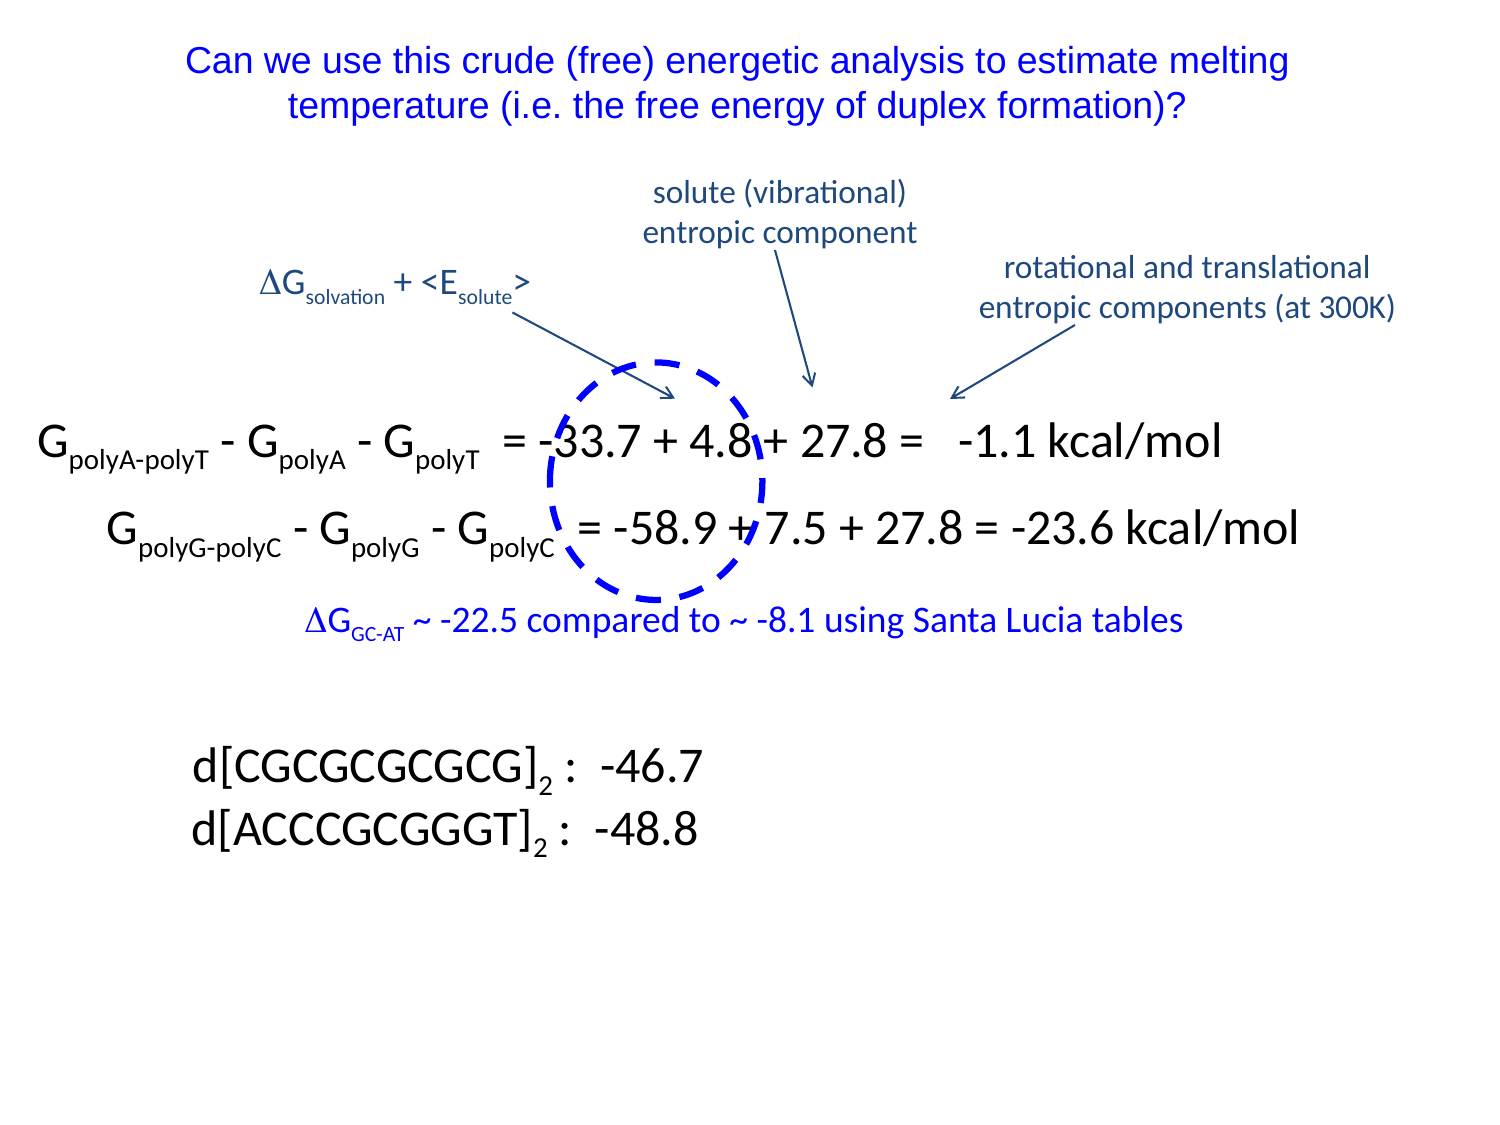

# Can we use this crude (free) energetic analysis to estimate melting temperature (i.e. the free energy of duplex formation)?
solute (vibrational) entropic component
rotational and translational entropic components (at 300K)
ΔGsolvation + <Esolute>

  GpolyA-polyT - GpolyA - GpolyT  = -33.7 + 4.8 + 27.8 =   -1.1 kcal/mol
GpolyG-polyC - GpolyG - GpolyC  = -58.9 + 7.5 + 27.8 = -23.6 kcal/mol
ΔGGC-AT ~ -22.5 compared to ~ -8.1 using Santa Lucia tables
d[CGCGCGCGCG]2 :  -46.7
d[ACCCGCGGGT]2 :  -48.8